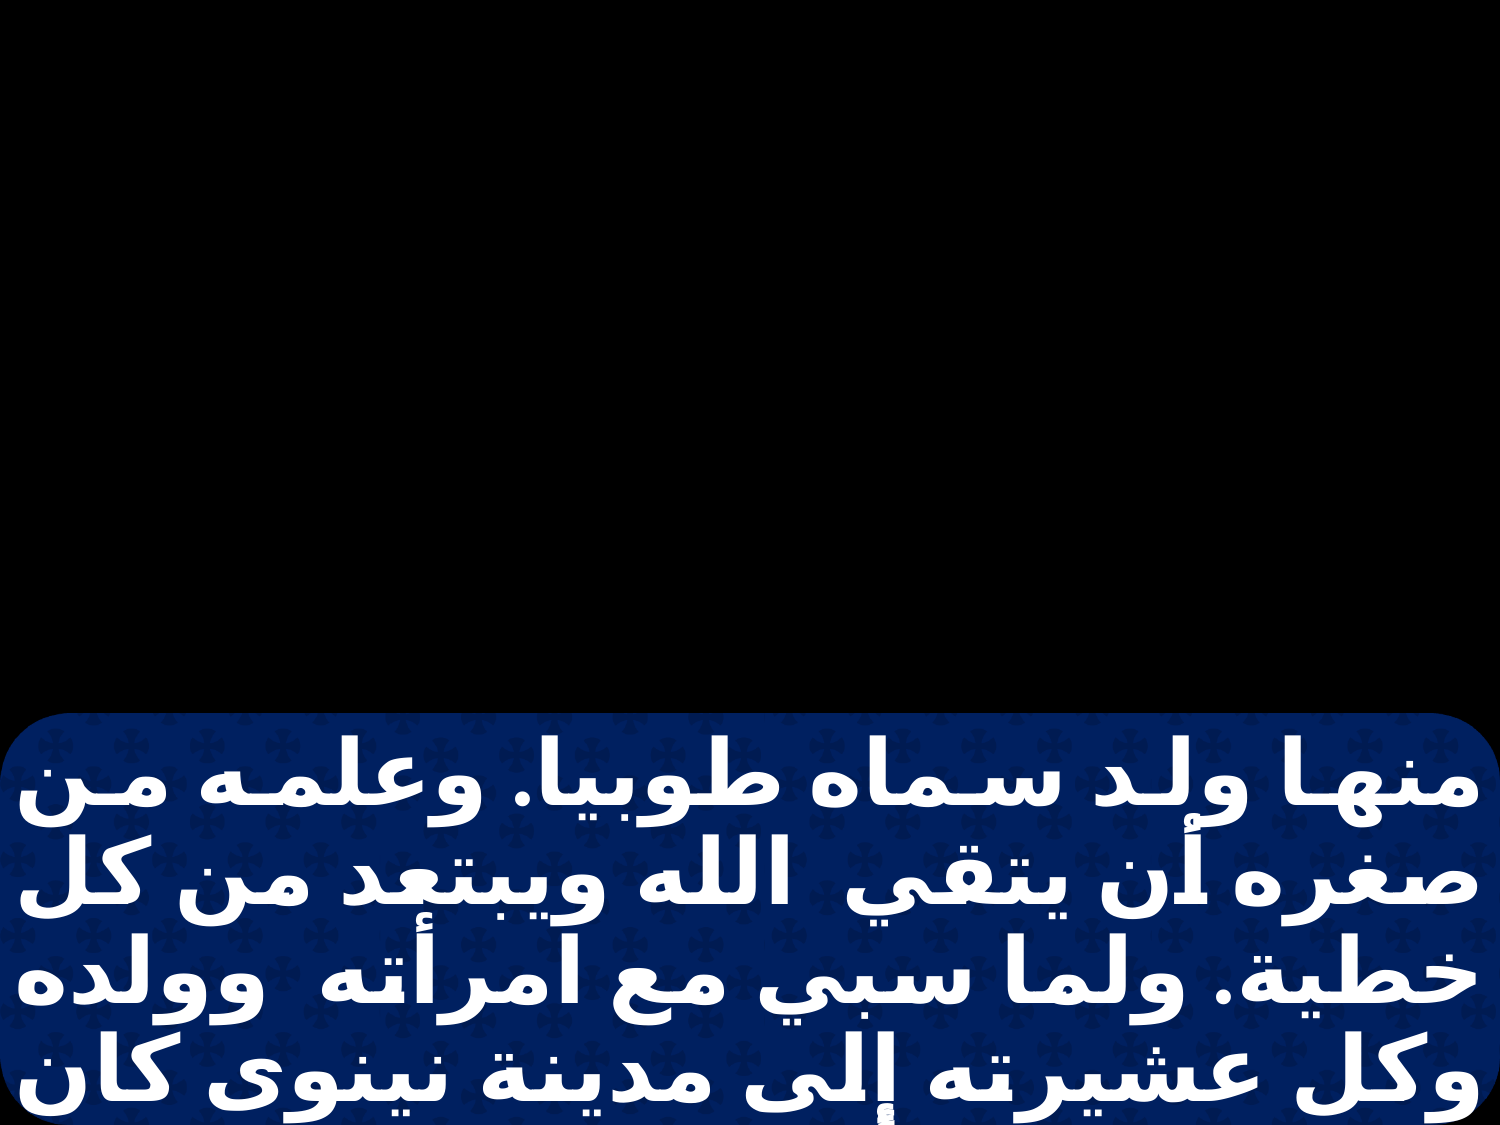

منها ولد سماه طوبيا. وعلمه من صغره أن يتقي  الله ويبتعد من كل خطية. ولما سبي مع امرأته  وولده وكل عشيرته إلى مدينة نينوى كان الجميع  يأكلون من طعام الوثنيين، أما هو فقد حفظ نفسه